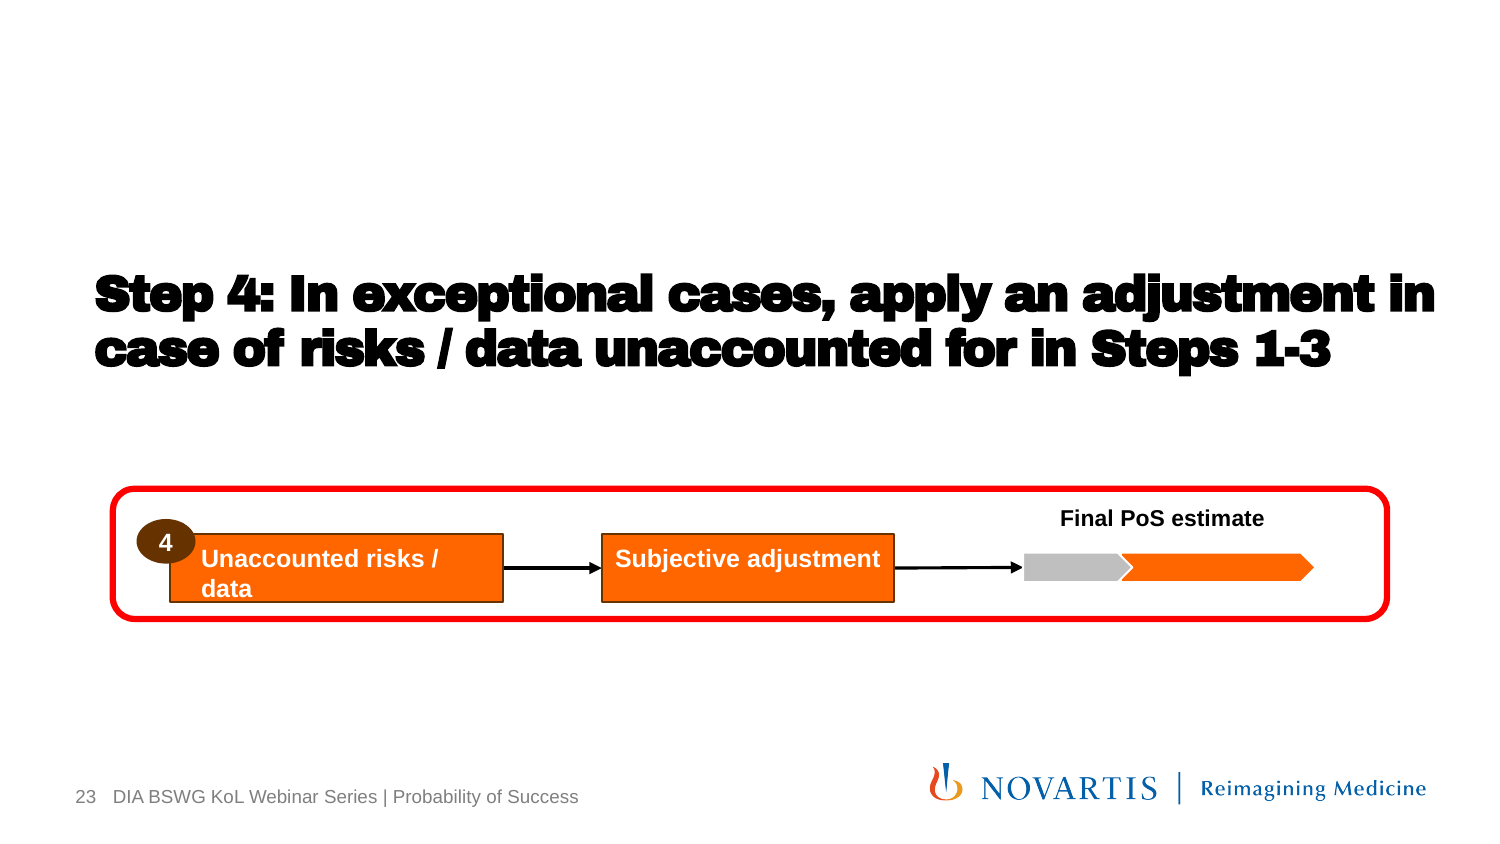

# Step 4: In exceptional cases, apply an adjustment in case of risks / data unaccounted for in Steps 1-3

Final PoS estimate
4
	Unaccounted risks / data
Subjective adjustment

23
DIA BSWG KoL Webinar Series | Probability of Success